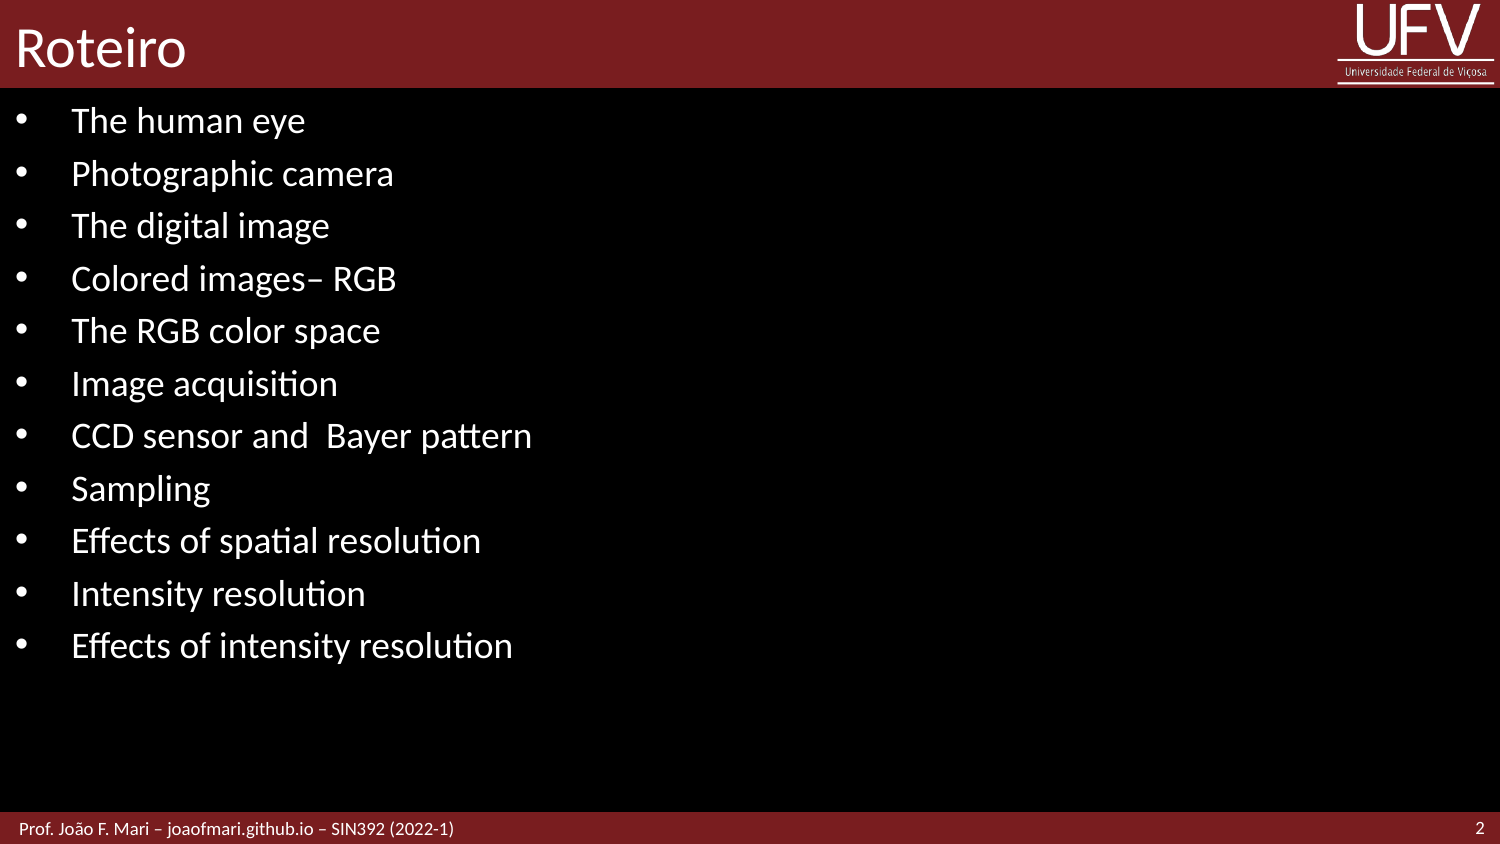

# Roteiro
The human eye
Photographic camera
The digital image
Colored images– RGB
The RGB color space
Image acquisition
CCD sensor and  Bayer pattern
Sampling
Effects of spatial resolution
Intensity resolution
Effects of intensity resolution
2
 Prof. João F. Mari – joaofmari.github.io – SIN392 (2022-1)